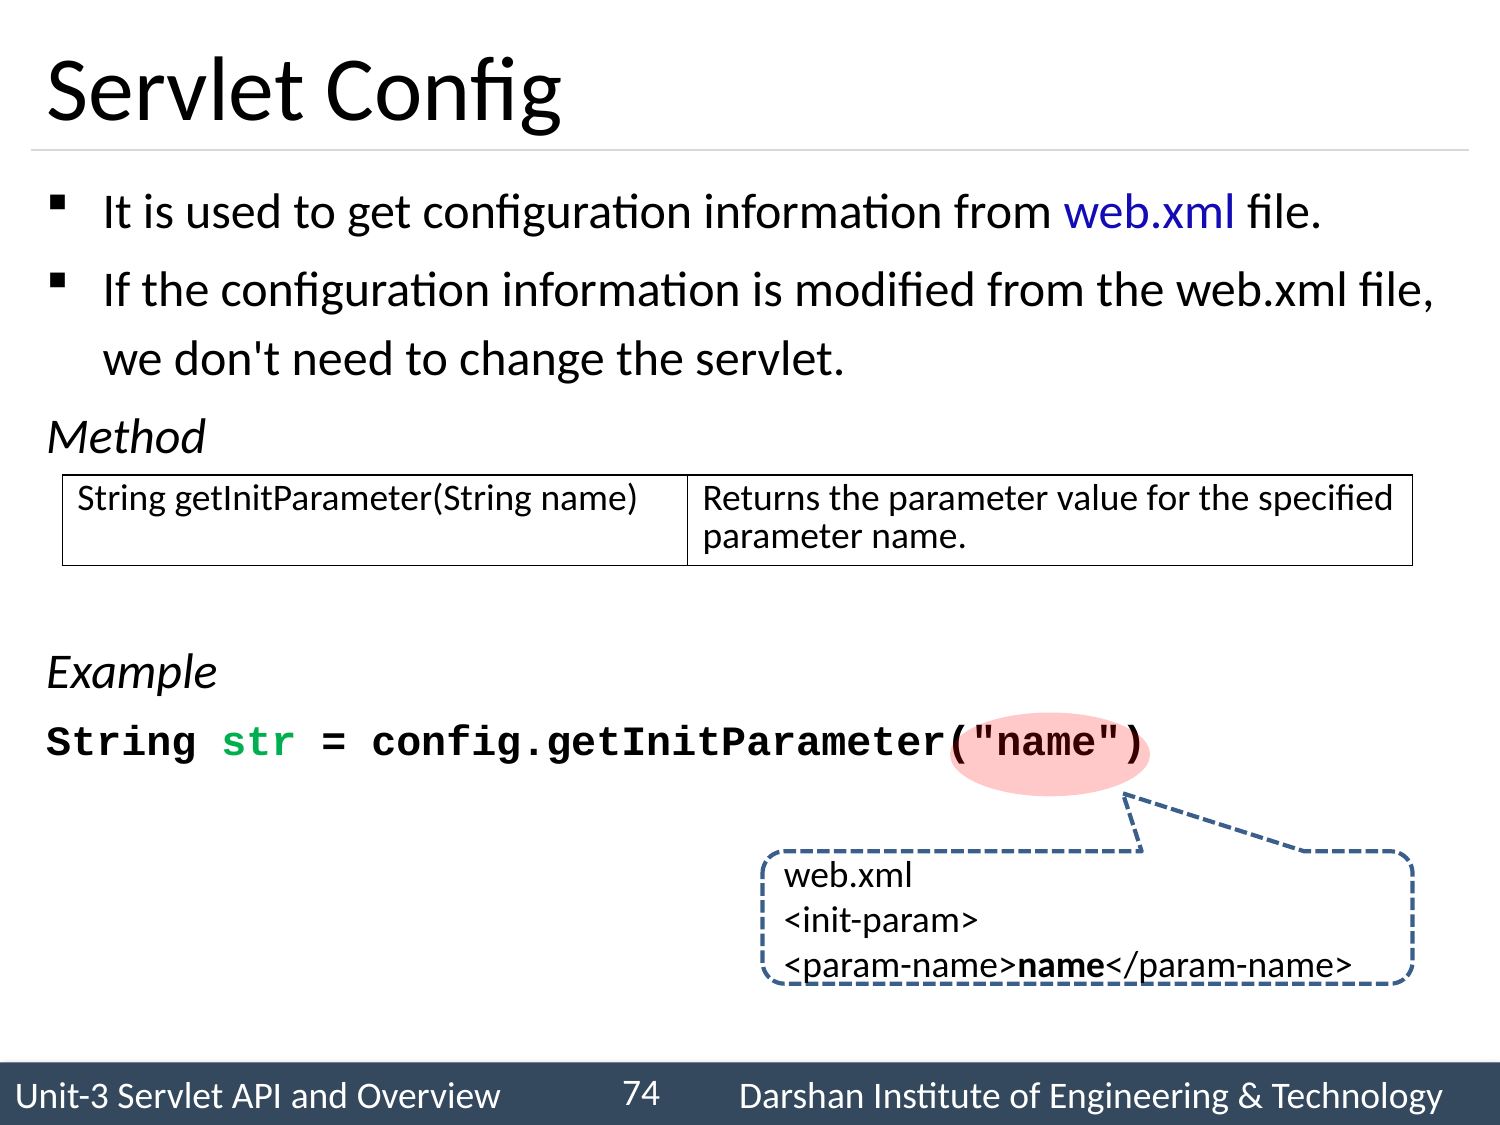

# Servlet Config
It is used to get configuration information from web.xml file.
If the configuration information is modified from the web.xml file, we don't need to change the servlet.
Method

Example
String str = config.getInitParameter("name")
| String getInitParameter(String name) | Returns the parameter value for the specified parameter name. |
| --- | --- |

web.xml
<init-param>
<param-name>name</param-name>
74